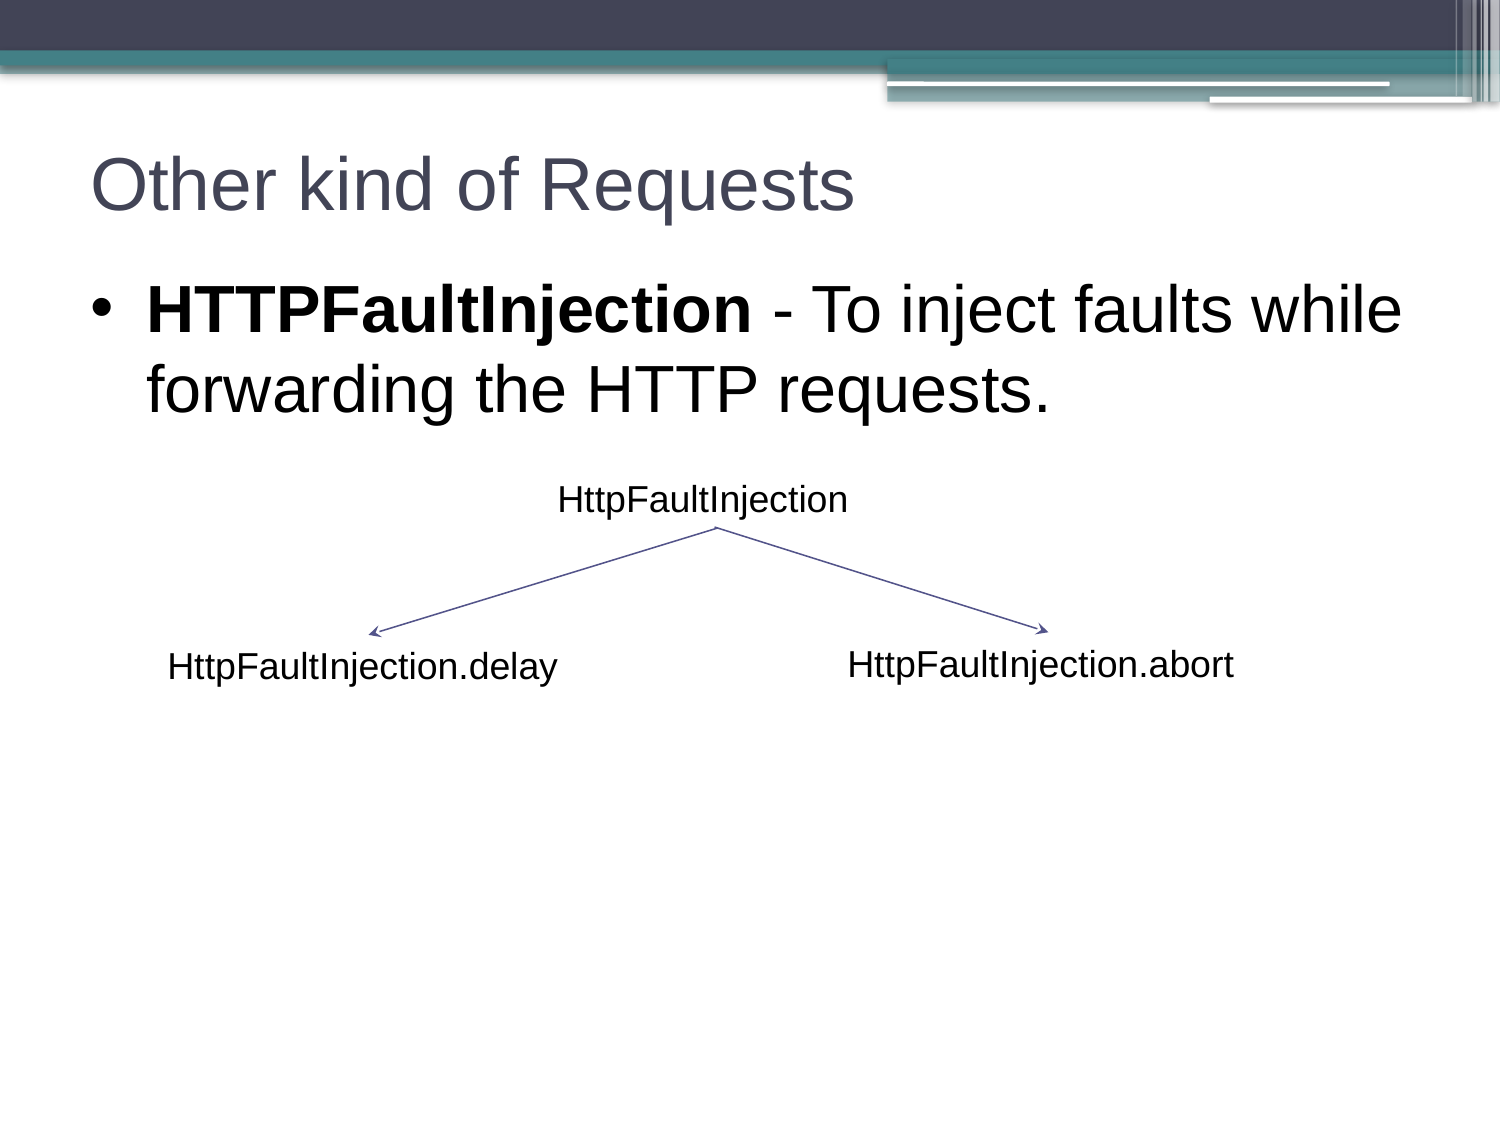

# Other kind of Requests
HTTPFaultInjection - To inject faults while forwarding the HTTP requests.

HttpFaultInjection
HttpFaultInjection.abort
HttpFaultInjection.delay